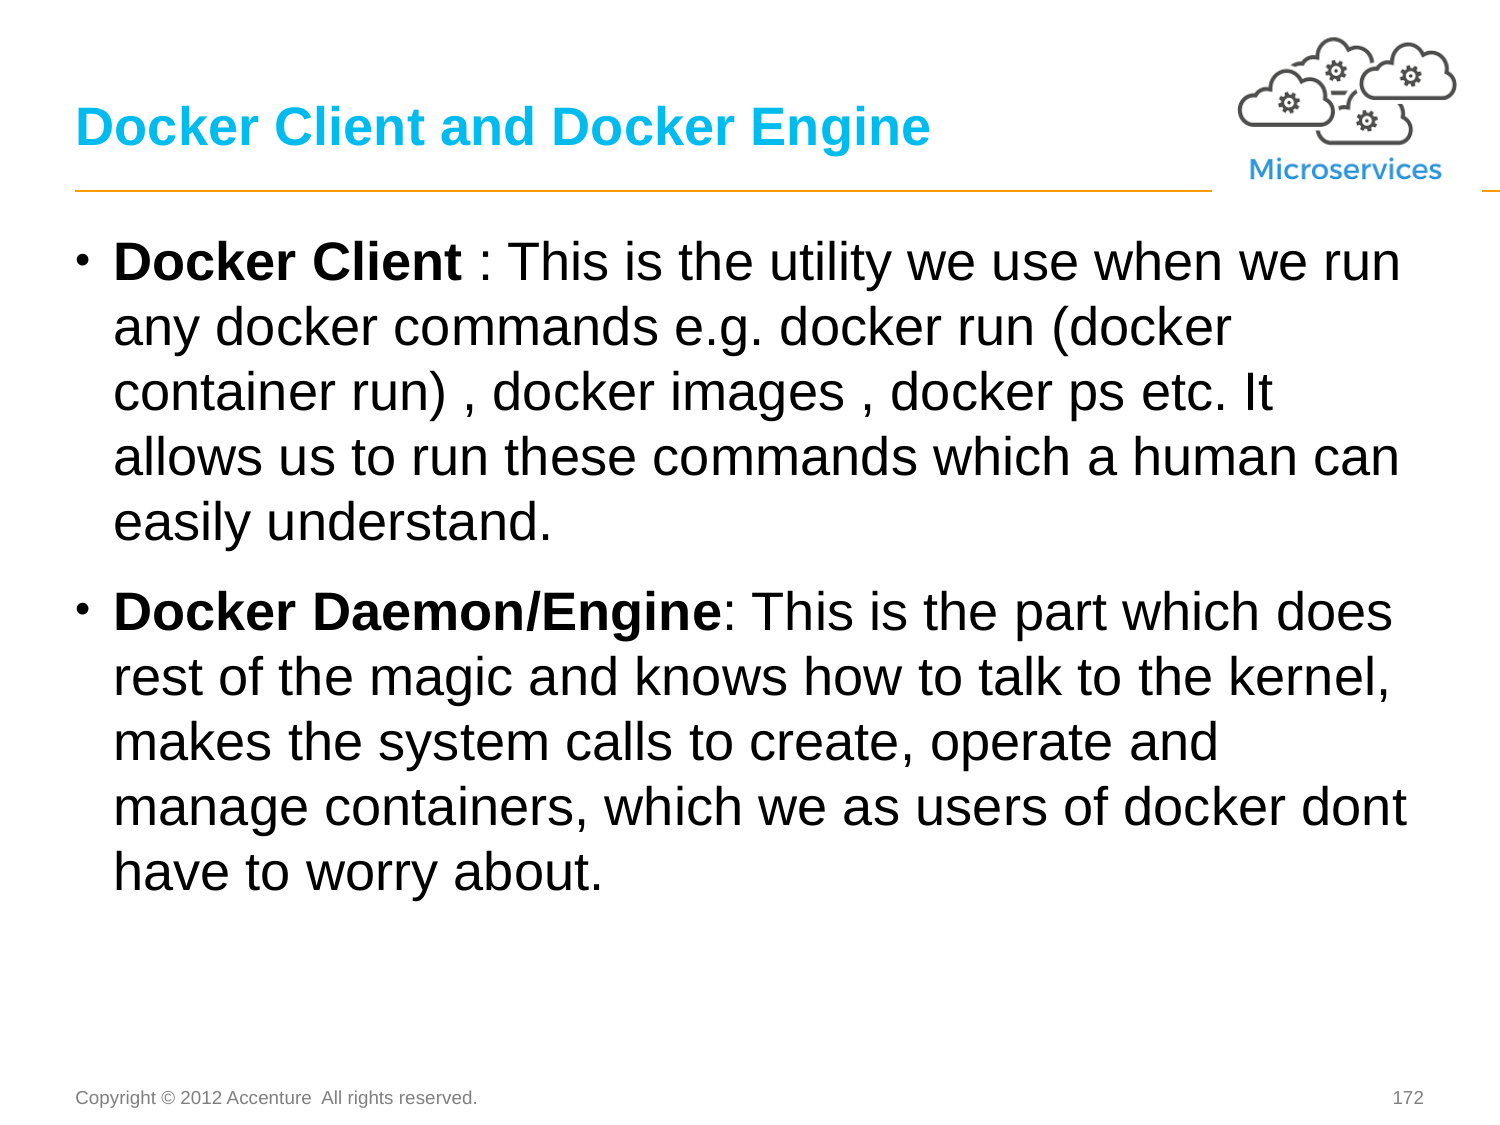

# Docker Client and Docker Engine
Docker Client : This is the utility we use when we run any docker commands e.g. docker run (docker container run) , docker images , docker ps etc. It allows us to run these commands which a human can easily understand.
Docker Daemon/Engine: This is the part which does rest of the magic and knows how to talk to the kernel, makes the system calls to create, operate and manage containers, which we as users of docker dont have to worry about.